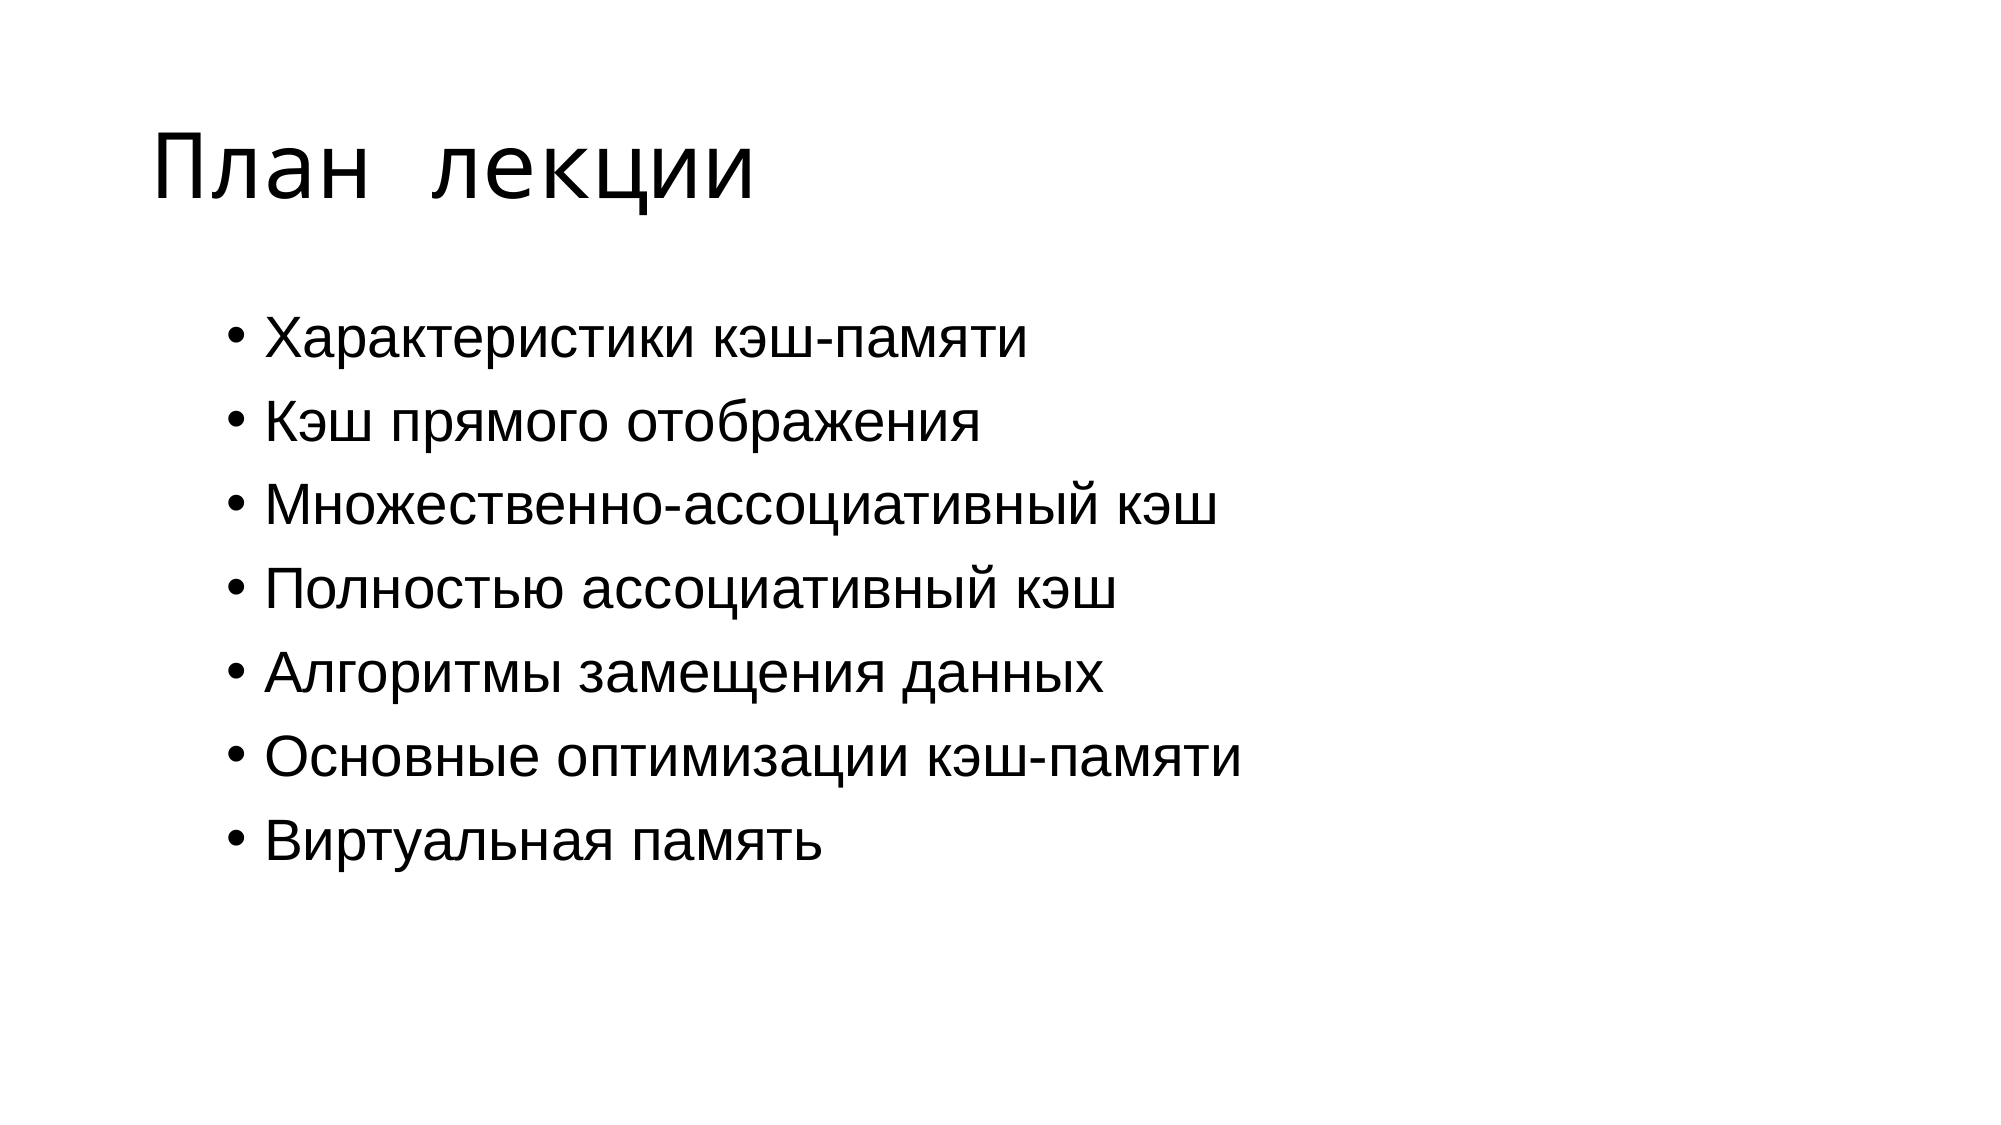

# План лекции
Характеристики кэш-памяти
Кэш прямого отображения
Множественно-ассоциативный кэш
Полностью ассоциативный кэш
Алгоритмы замещения данных
Основные оптимизации кэш-памяти
Виртуальная память